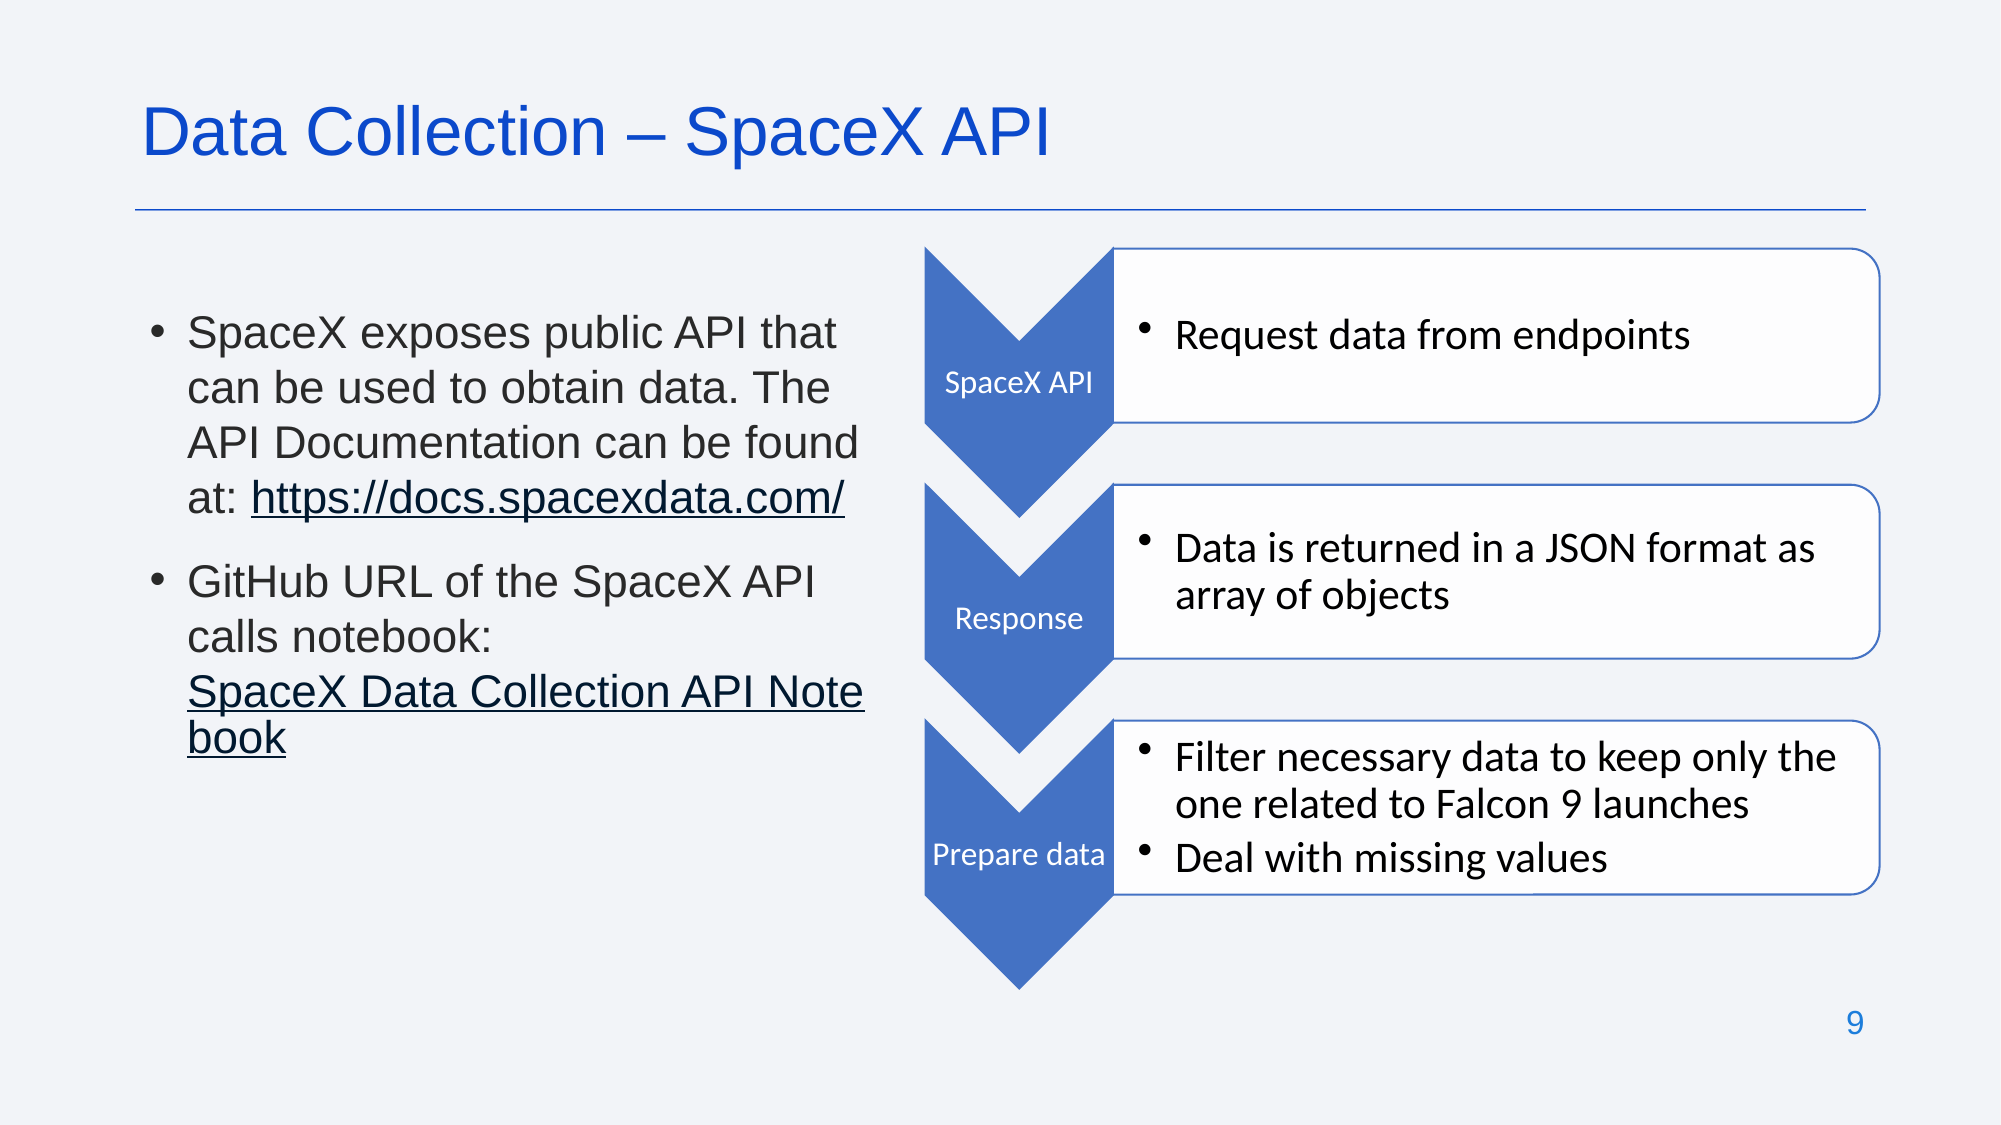

Data Collection – SpaceX API
SpaceX API
Request data from endpoints
Response
Data is returned in a JSON format as array of objects
Prepare data
Filter necessary data to keep only the one related to Falcon 9 launches
Deal with missing values
SpaceX exposes public API that can be used to obtain data. The API Documentation can be found at: https://docs.spacexdata.com/
GitHub URL of the SpaceX API calls notebook: SpaceX Data Collection API Notebook

9